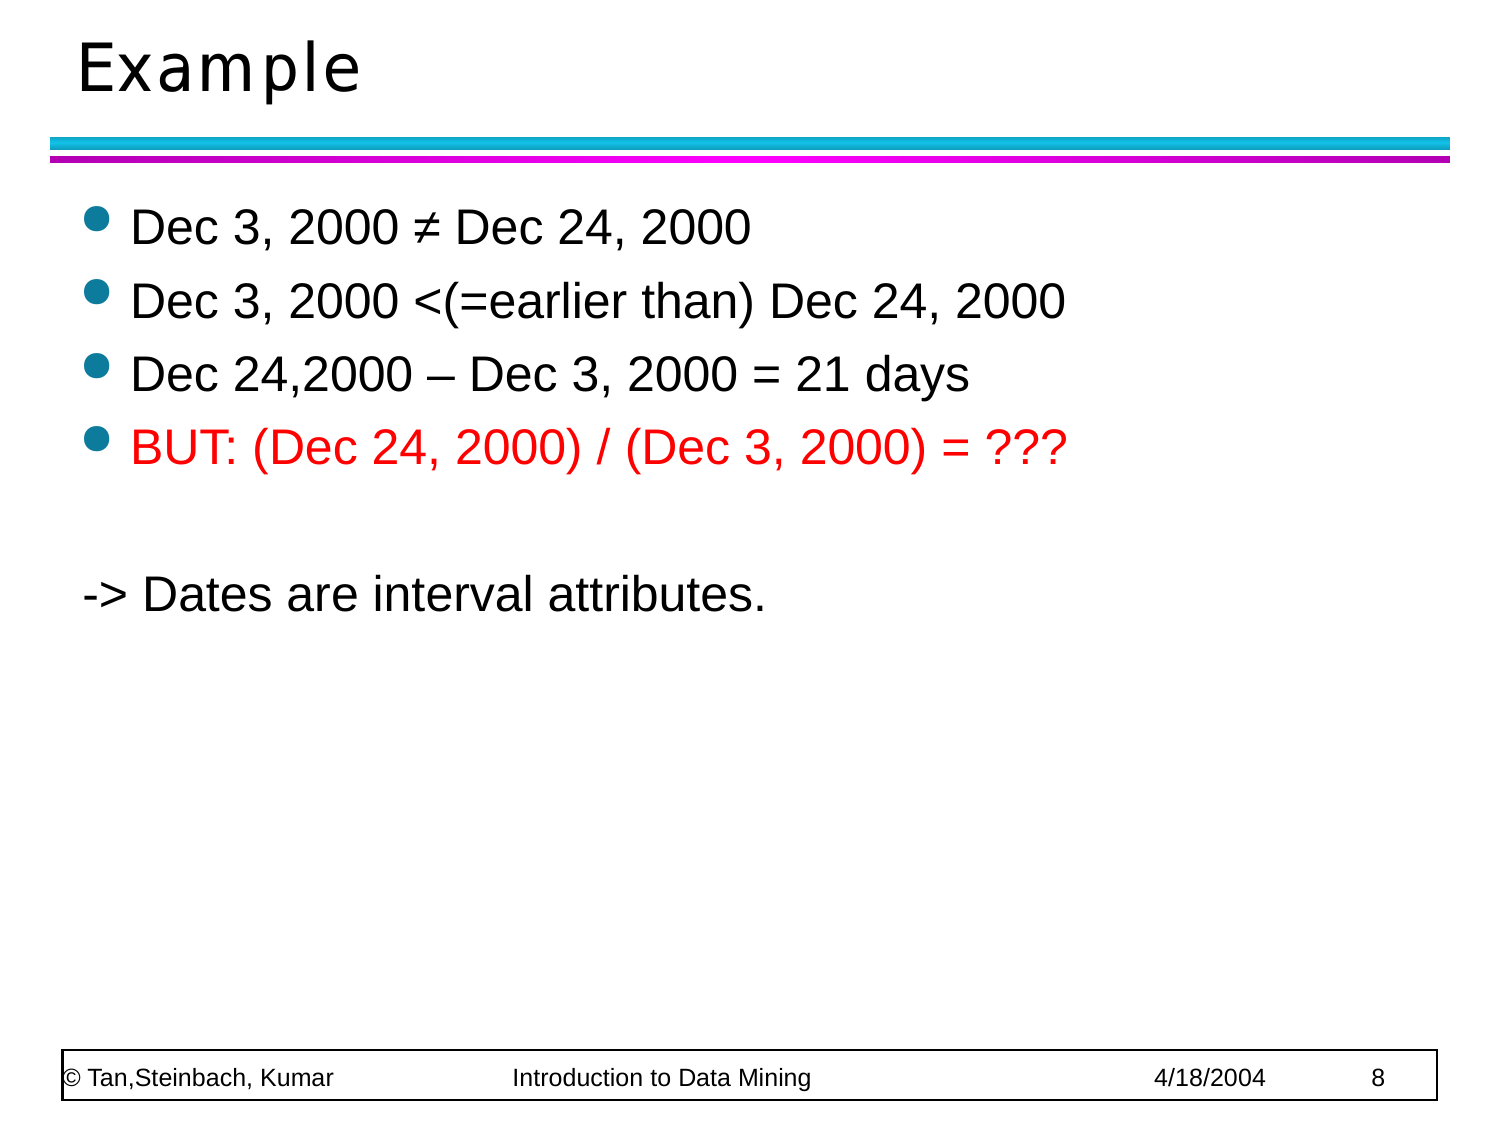

# Example
Dec 3, 2000 ≠ Dec 24, 2000
Dec 3, 2000 <(=earlier than) Dec 24, 2000
Dec 24,2000 – Dec 3, 2000 = 21 days
BUT: (Dec 24, 2000) / (Dec 3, 2000) = ???

-> Dates are interval attributes.